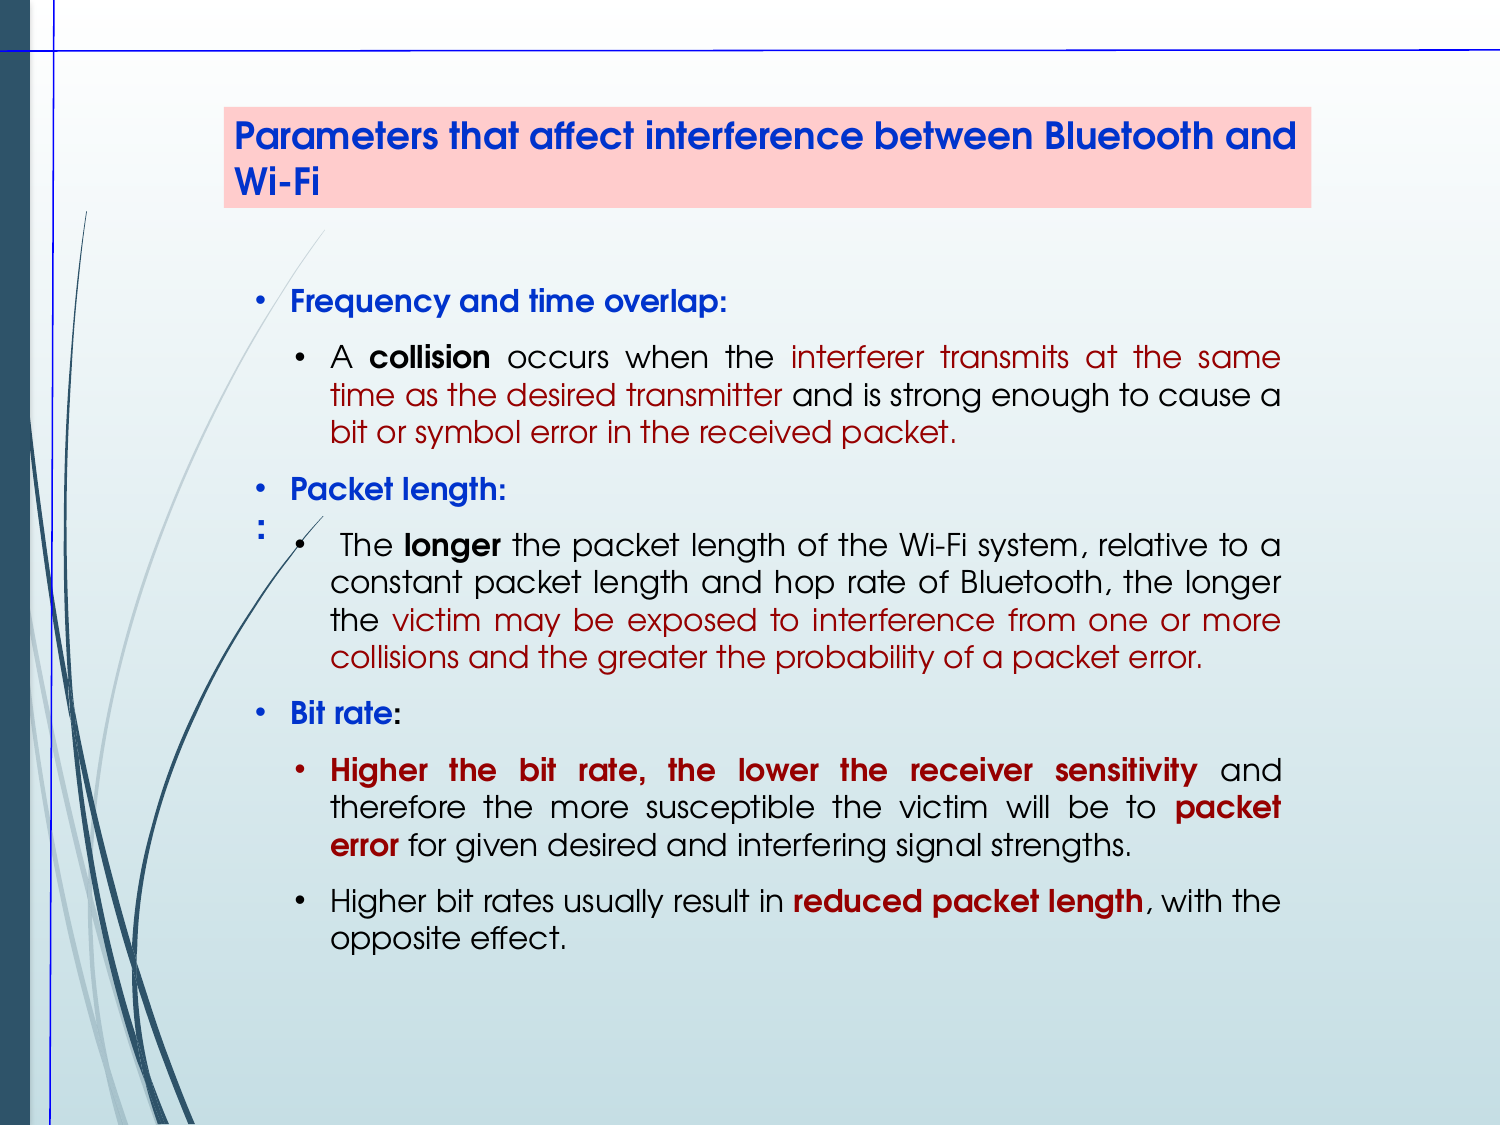

Parameters that affect interference between Bluetooth and Wi-Fi

Frequency and time overlap:
A collision occurs when the interferer transmits at the same time as the desired transmitter and is strong enough to cause a bit or symbol error in the received packet.
Packet length:
 The longer the packet length of the Wi-Fi system, relative to a constant packet length and hop rate of Bluetooth, the longer the victim may be exposed to interference from one or more collisions and the greater the probability of a packet error.
Bit rate:
Higher the bit rate, the lower the receiver sensitivity and therefore the more susceptible the victim will be to packet error for given desired and interfering signal strengths.
Higher bit rates usually result in reduced packet length, with the opposite effect.

: